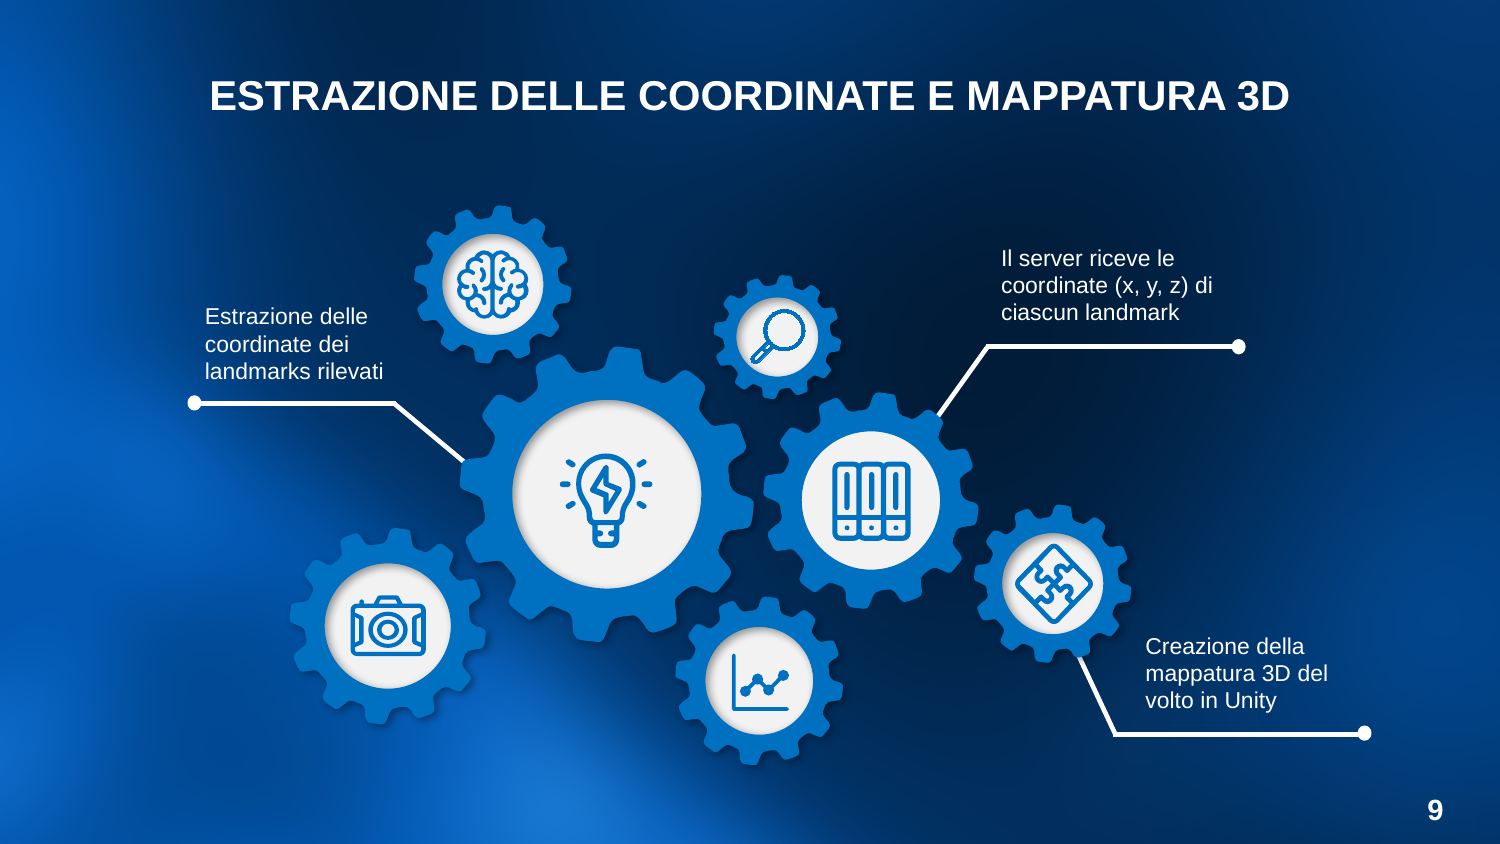

ESTRAZIONE DELLE COORDINATE E MAPPATURA 3D

Il server riceve le coordinate (x, y, z) di ciascun landmark

Estrazione delle coordinate dei landmarks rilevati

Creazione della mappatura 3D del volto in Unity

9